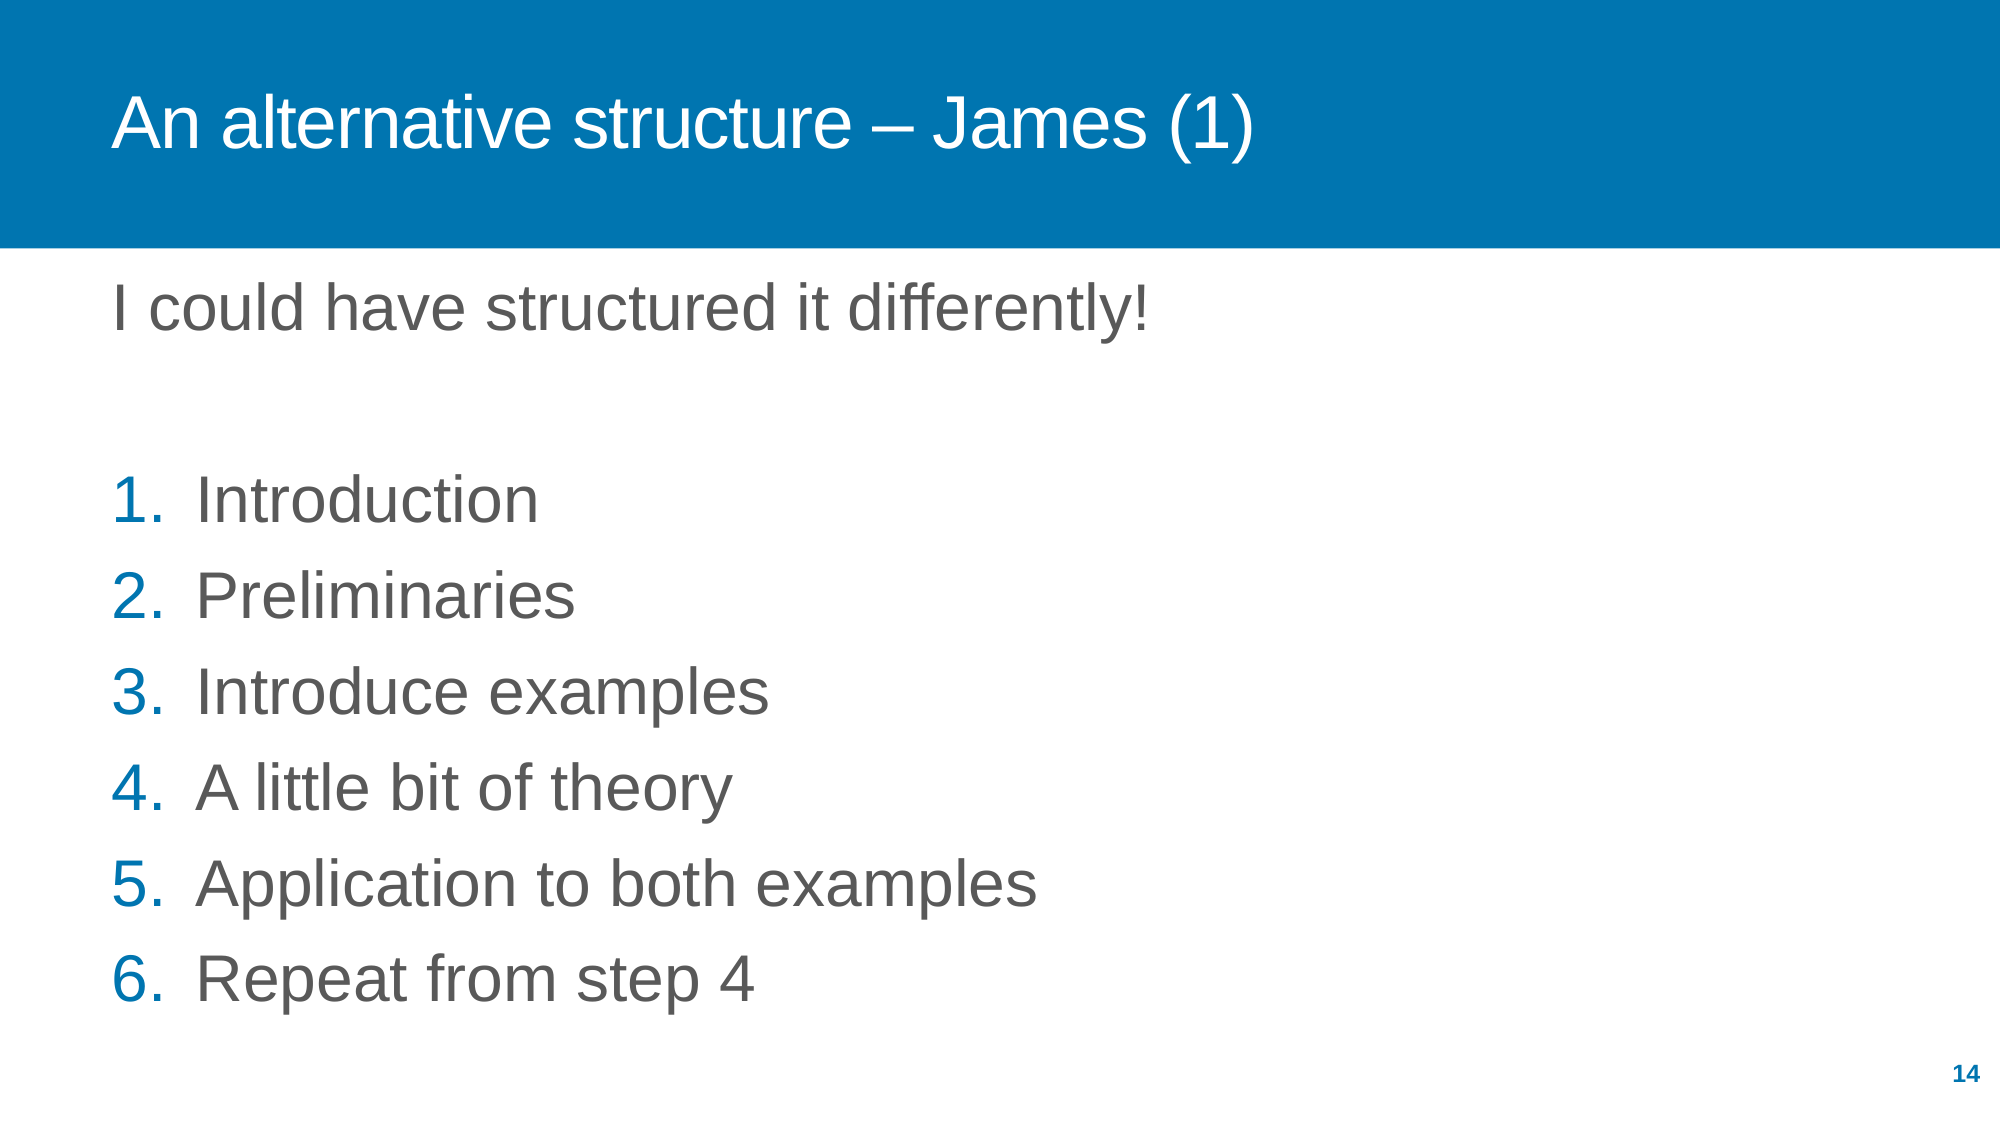

# An alternative structure – James (1)
I could have structured it differently!

Introduction
Preliminaries
Introduce examples
A little bit of theory
Application to both examples
Repeat from step 4
14